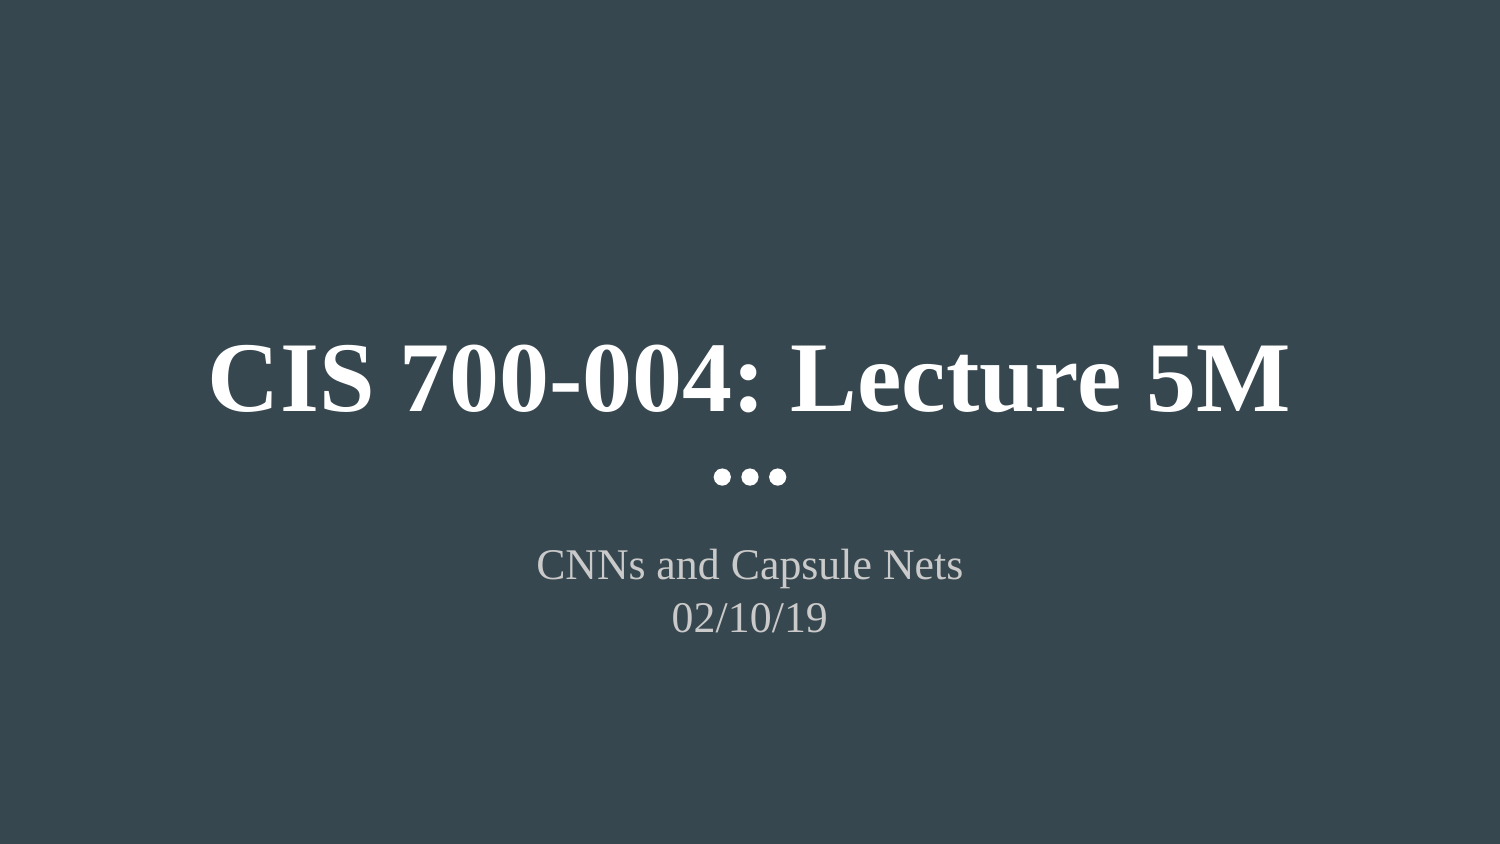

# CIS 700-004: Lecture 5M
CNNs and Capsule Nets
02/10/19